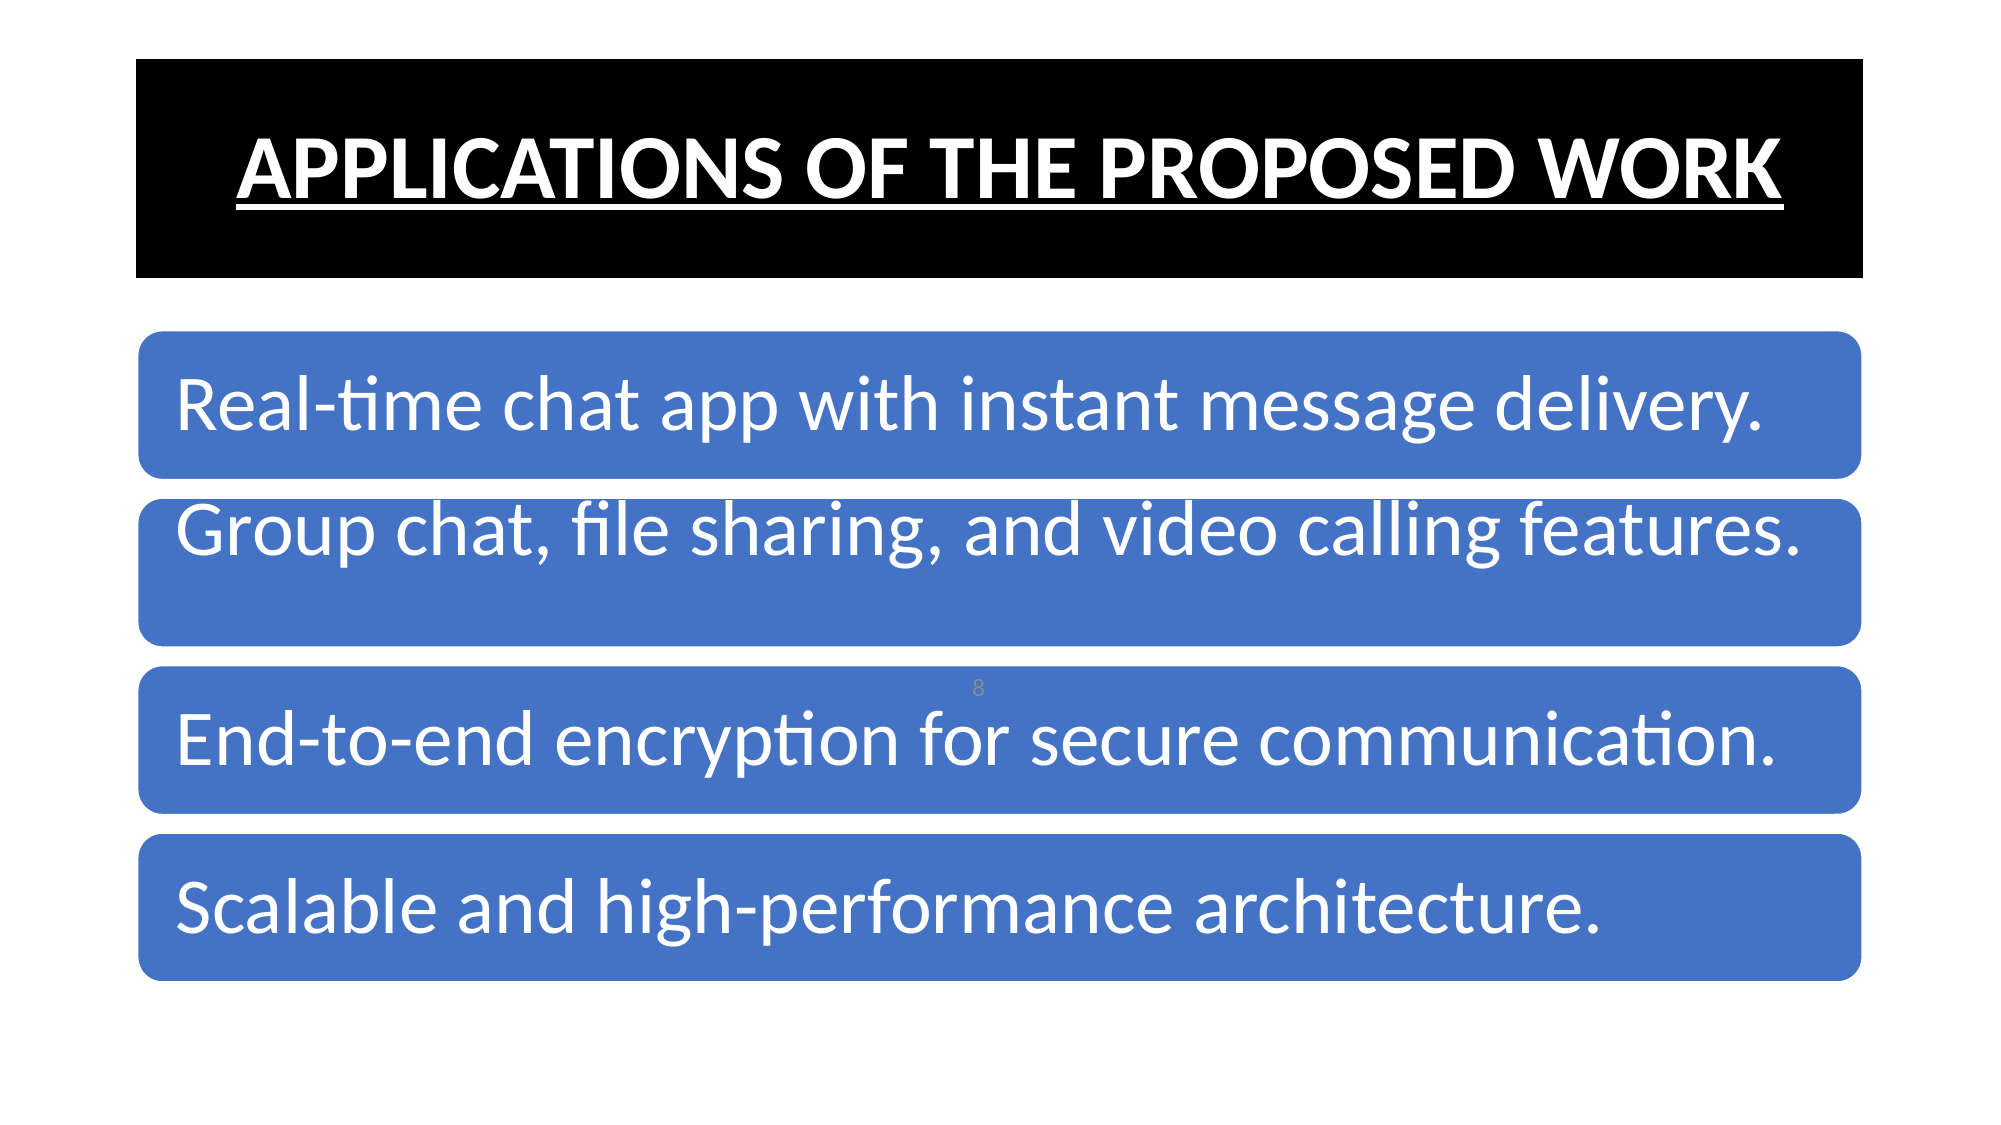

# APPLICATIONS OF THE PROPOSED WORK
Real-time chat app with instant message delivery.
Group chat, file sharing, and video calling features.
End-to-end encryption for secure communication.
Scalable and high-performance architecture.
8